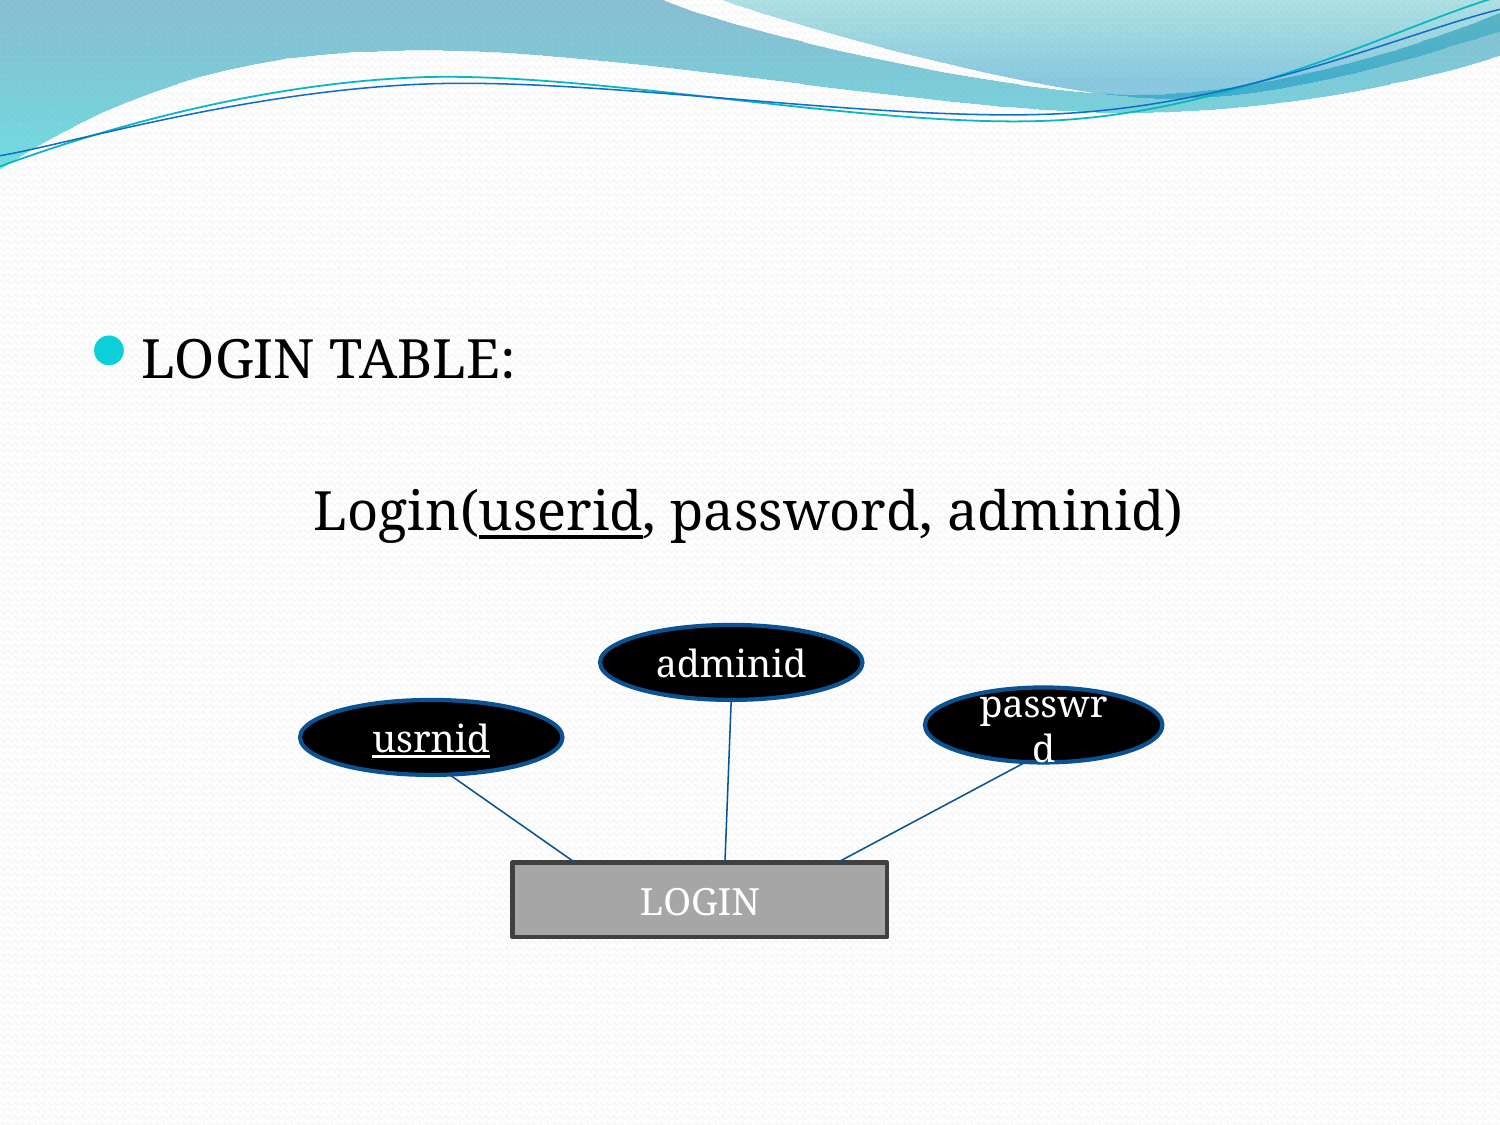

#
LOGIN TABLE:

                Login(userid, password, adminid)

adminid
passwrd
usrnid
LOGIN